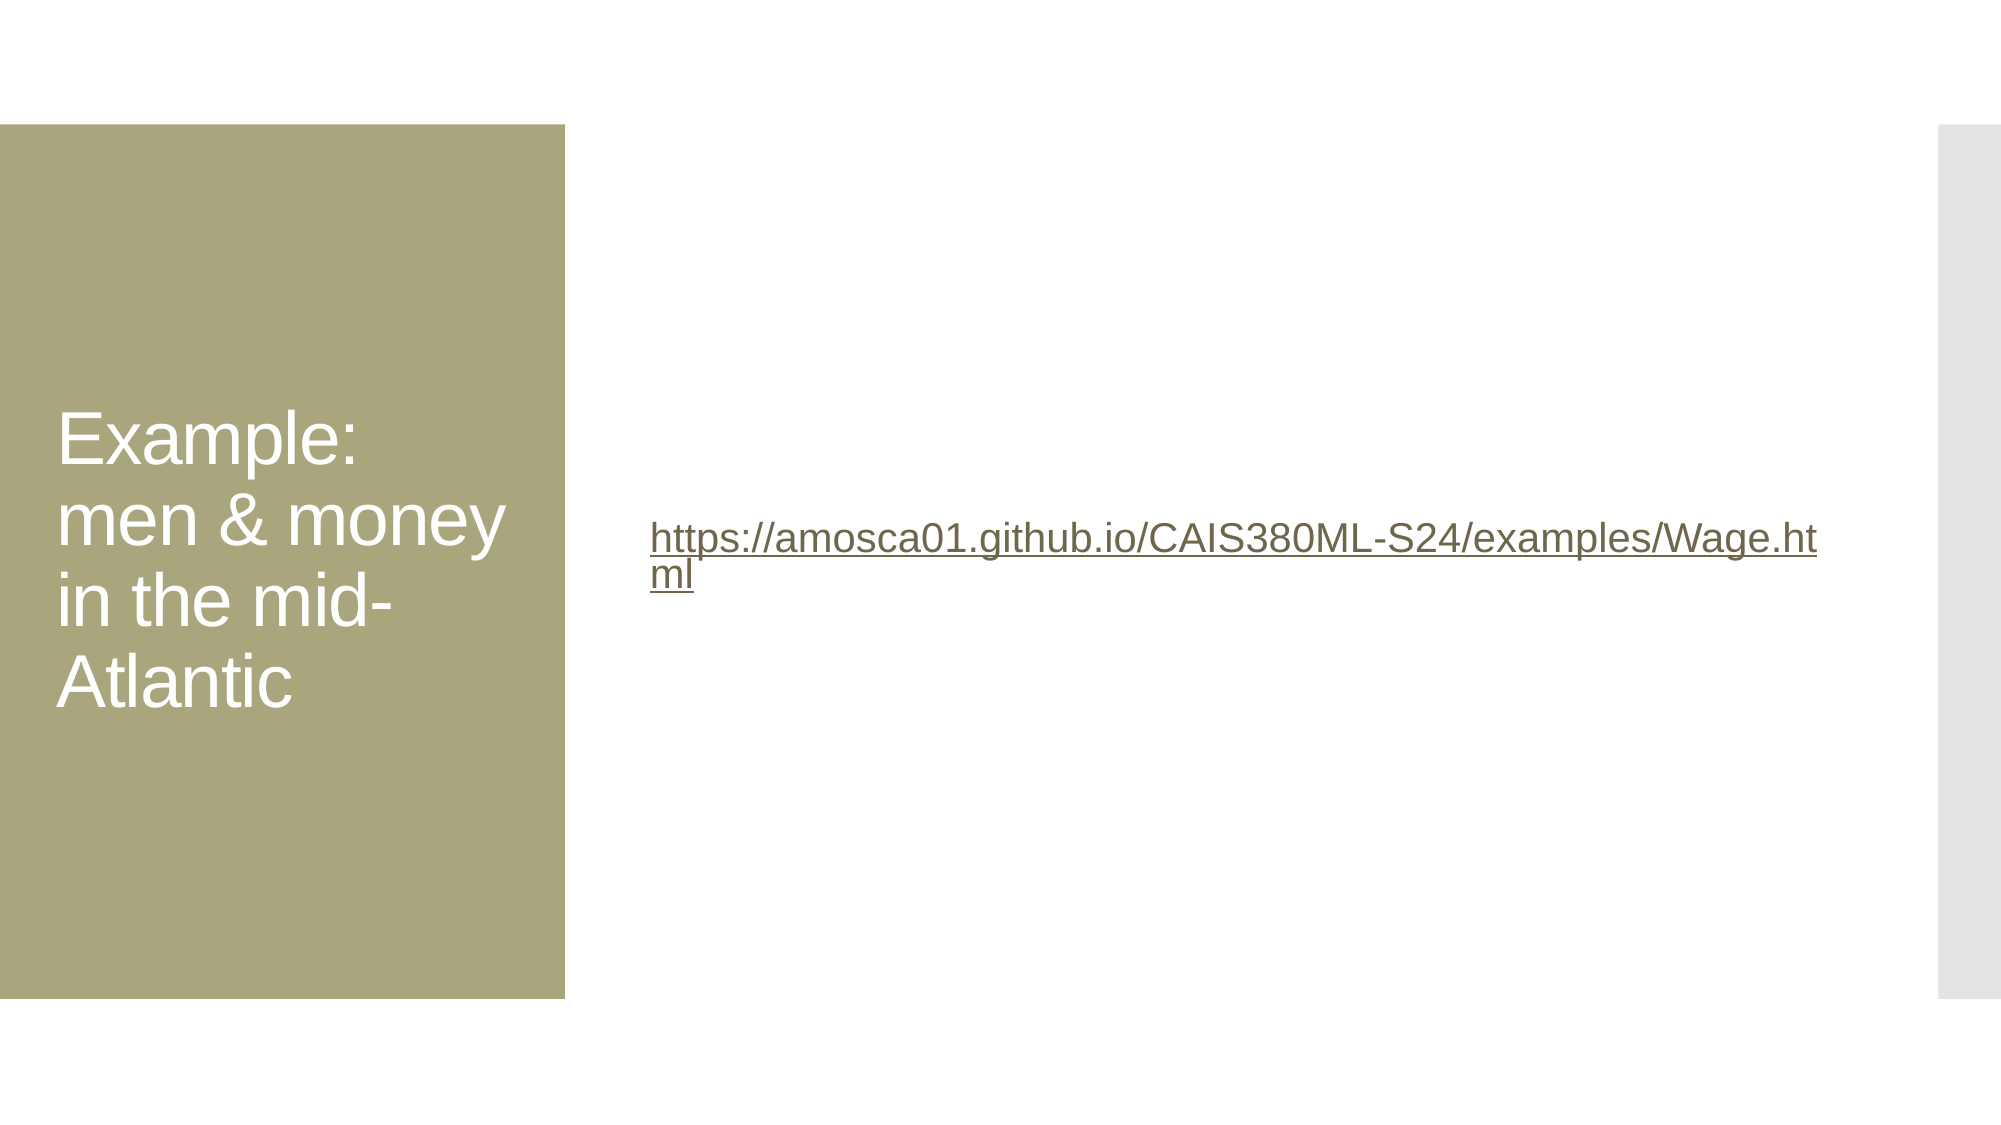

https://amosca01.github.io/CAIS380ML-S24/examples/Wage.html
# Example: men & money in the mid-Atlantic